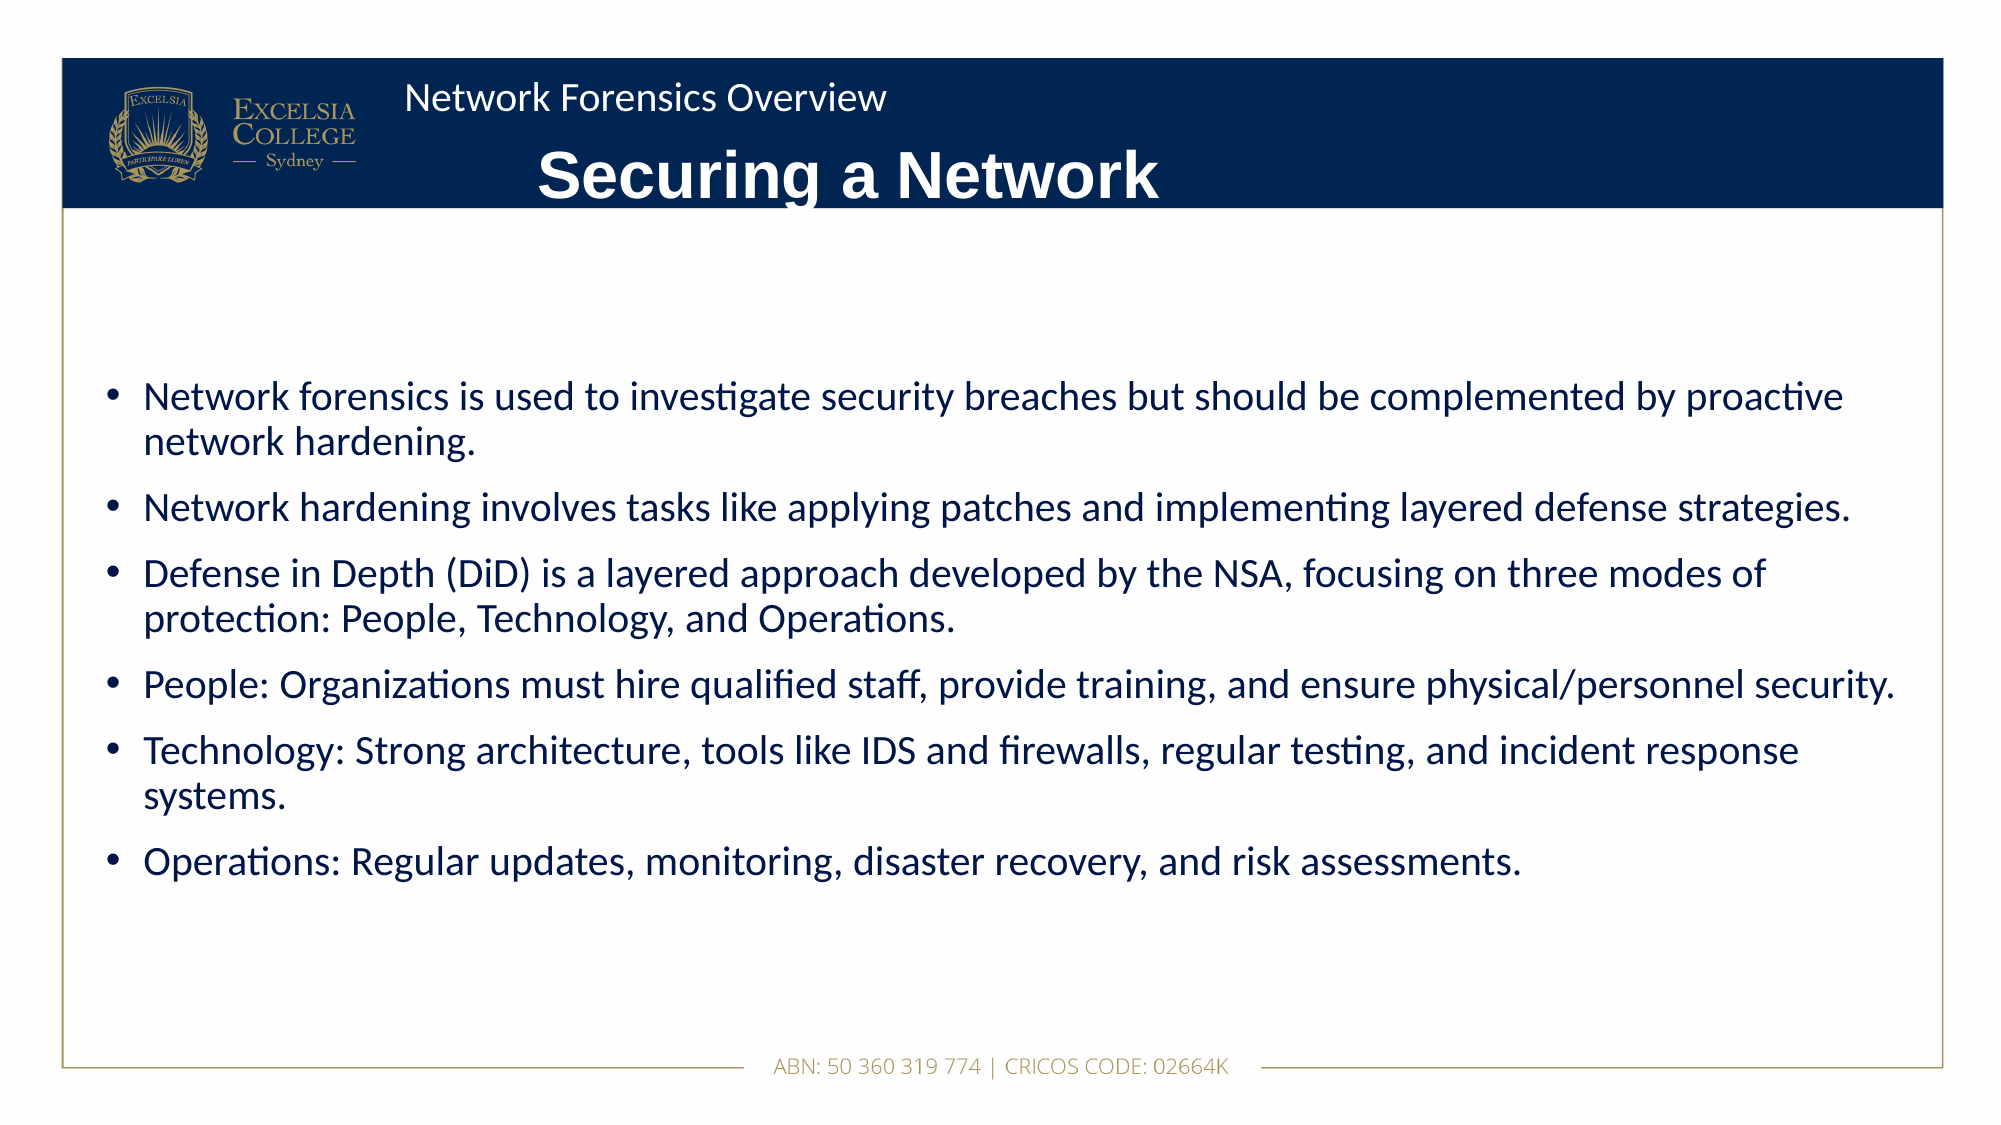

# Network Forensics Overview
Securing a Network
Network forensics is used to investigate security breaches but should be complemented by proactive network hardening.
Network hardening involves tasks like applying patches and implementing layered defense strategies.
Defense in Depth (DiD) is a layered approach developed by the NSA, focusing on three modes of protection: People, Technology, and Operations.
People: Organizations must hire qualified staff, provide training, and ensure physical/personnel security.
Technology: Strong architecture, tools like IDS and firewalls, regular testing, and incident response systems.
Operations: Regular updates, monitoring, disaster recovery, and risk assessments.